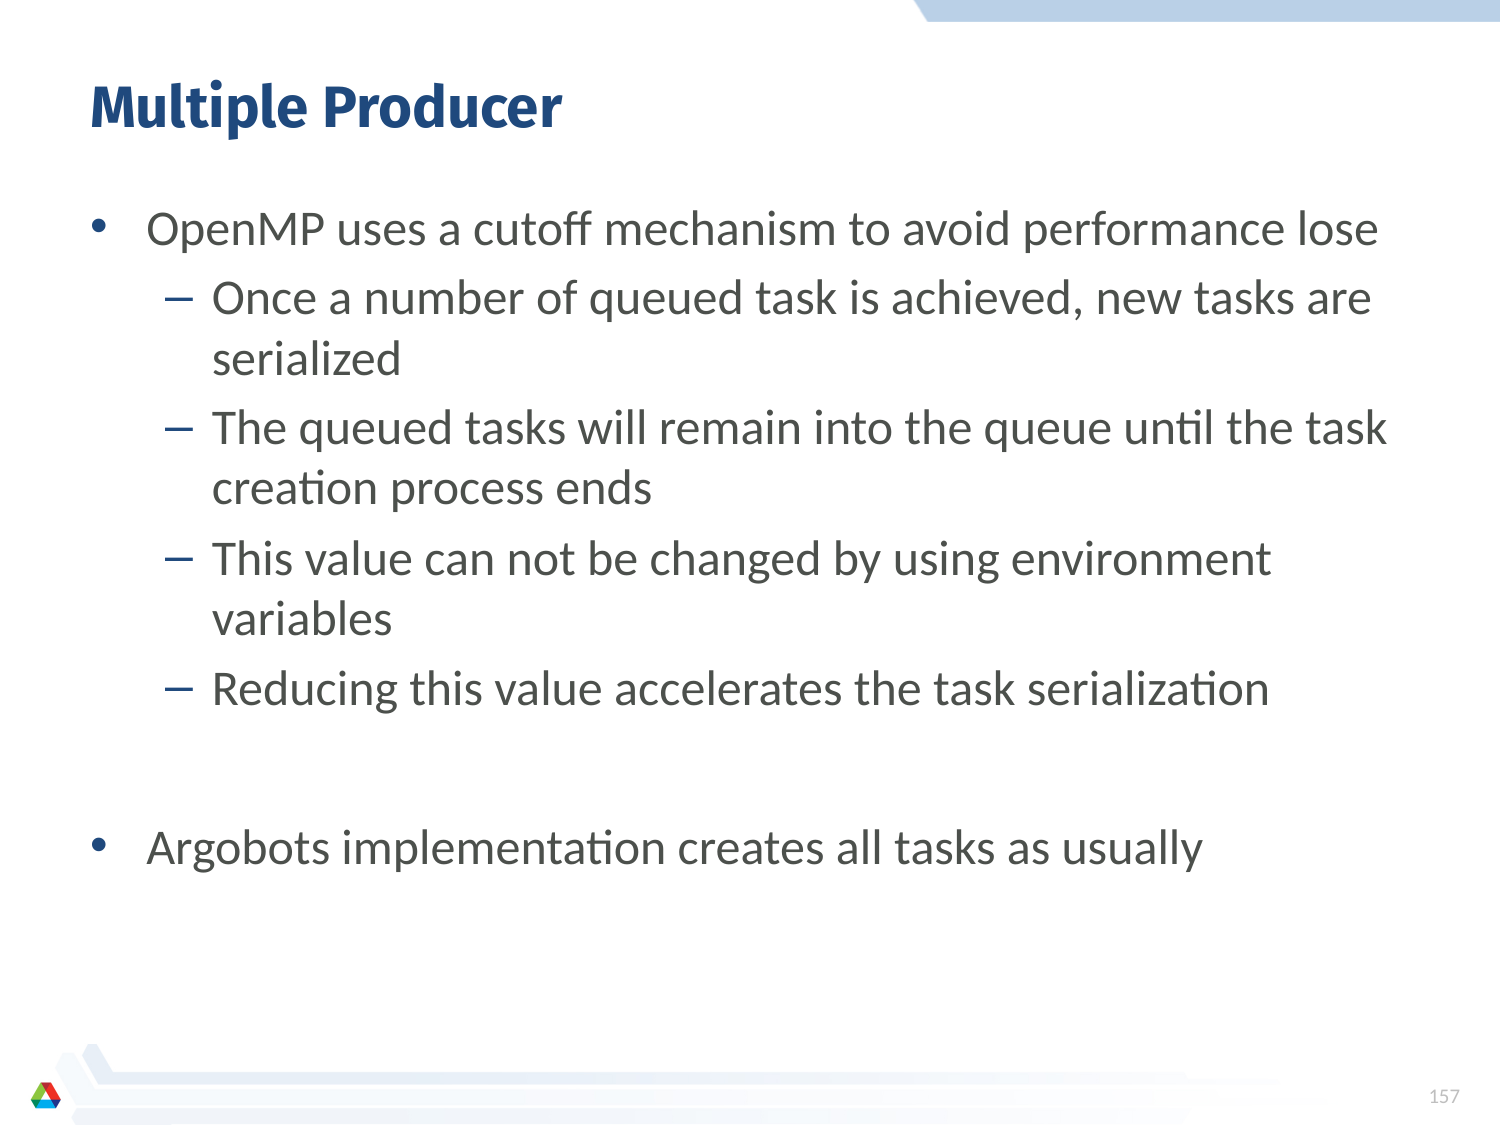

# Multiple Producer
OpenMP uses a cutoff mechanism to avoid performance lose
Once a number of queued task is achieved, new tasks are serialized
The queued tasks will remain into the queue until the task creation process ends
This value can not be changed by using environment variables
Reducing this value accelerates the task serialization

Argobots implementation creates all tasks as usually
157